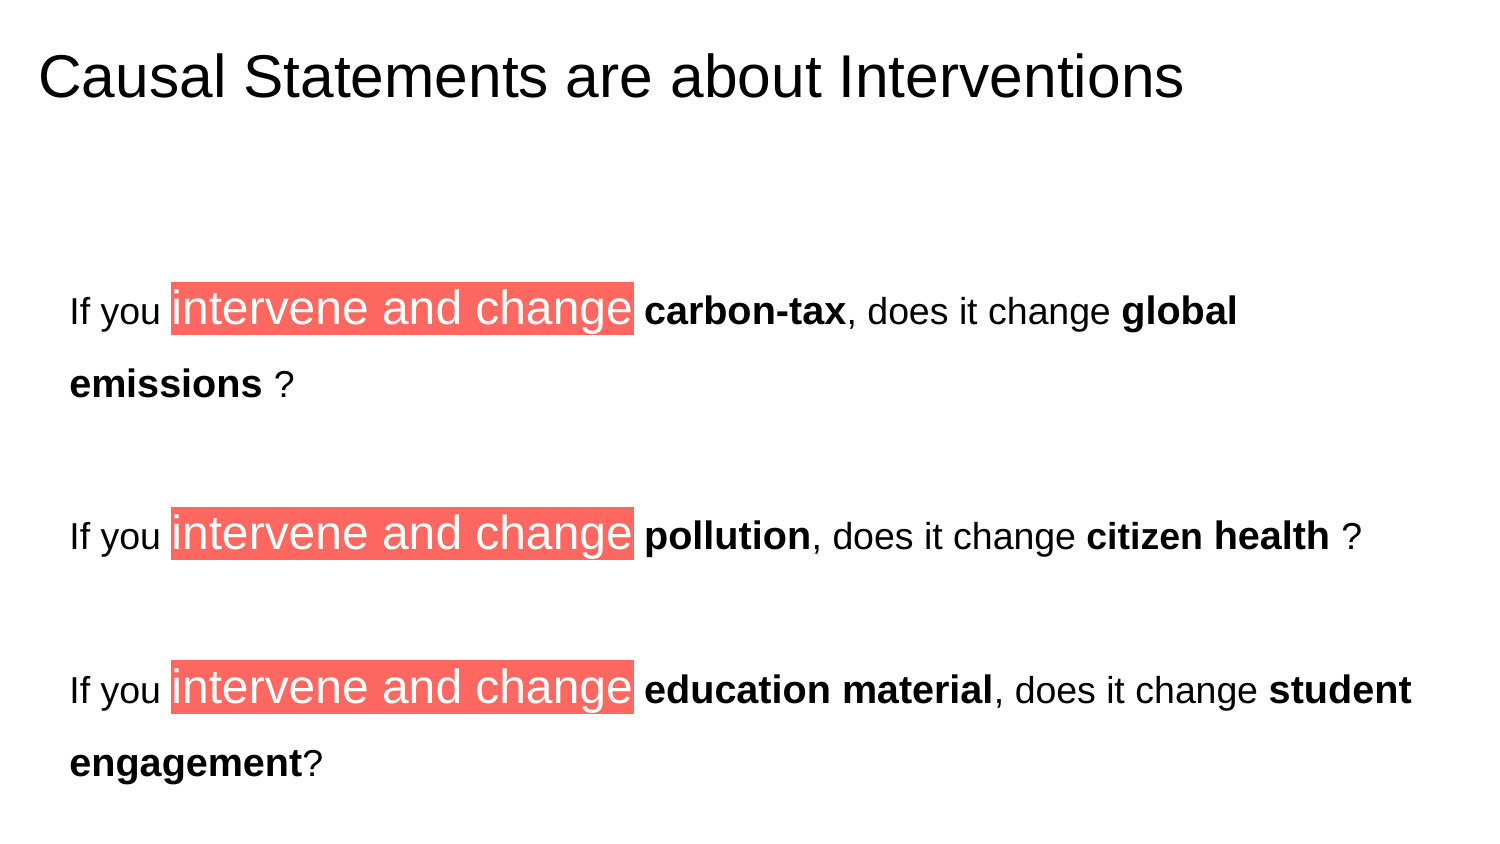

Causal Statements are about Interventions
If you intervene and change carbon-tax, does it change global emissions ?

If you intervene and change pollution, does it change citizen health ?

If you intervene and change education material, does it change student engagement?